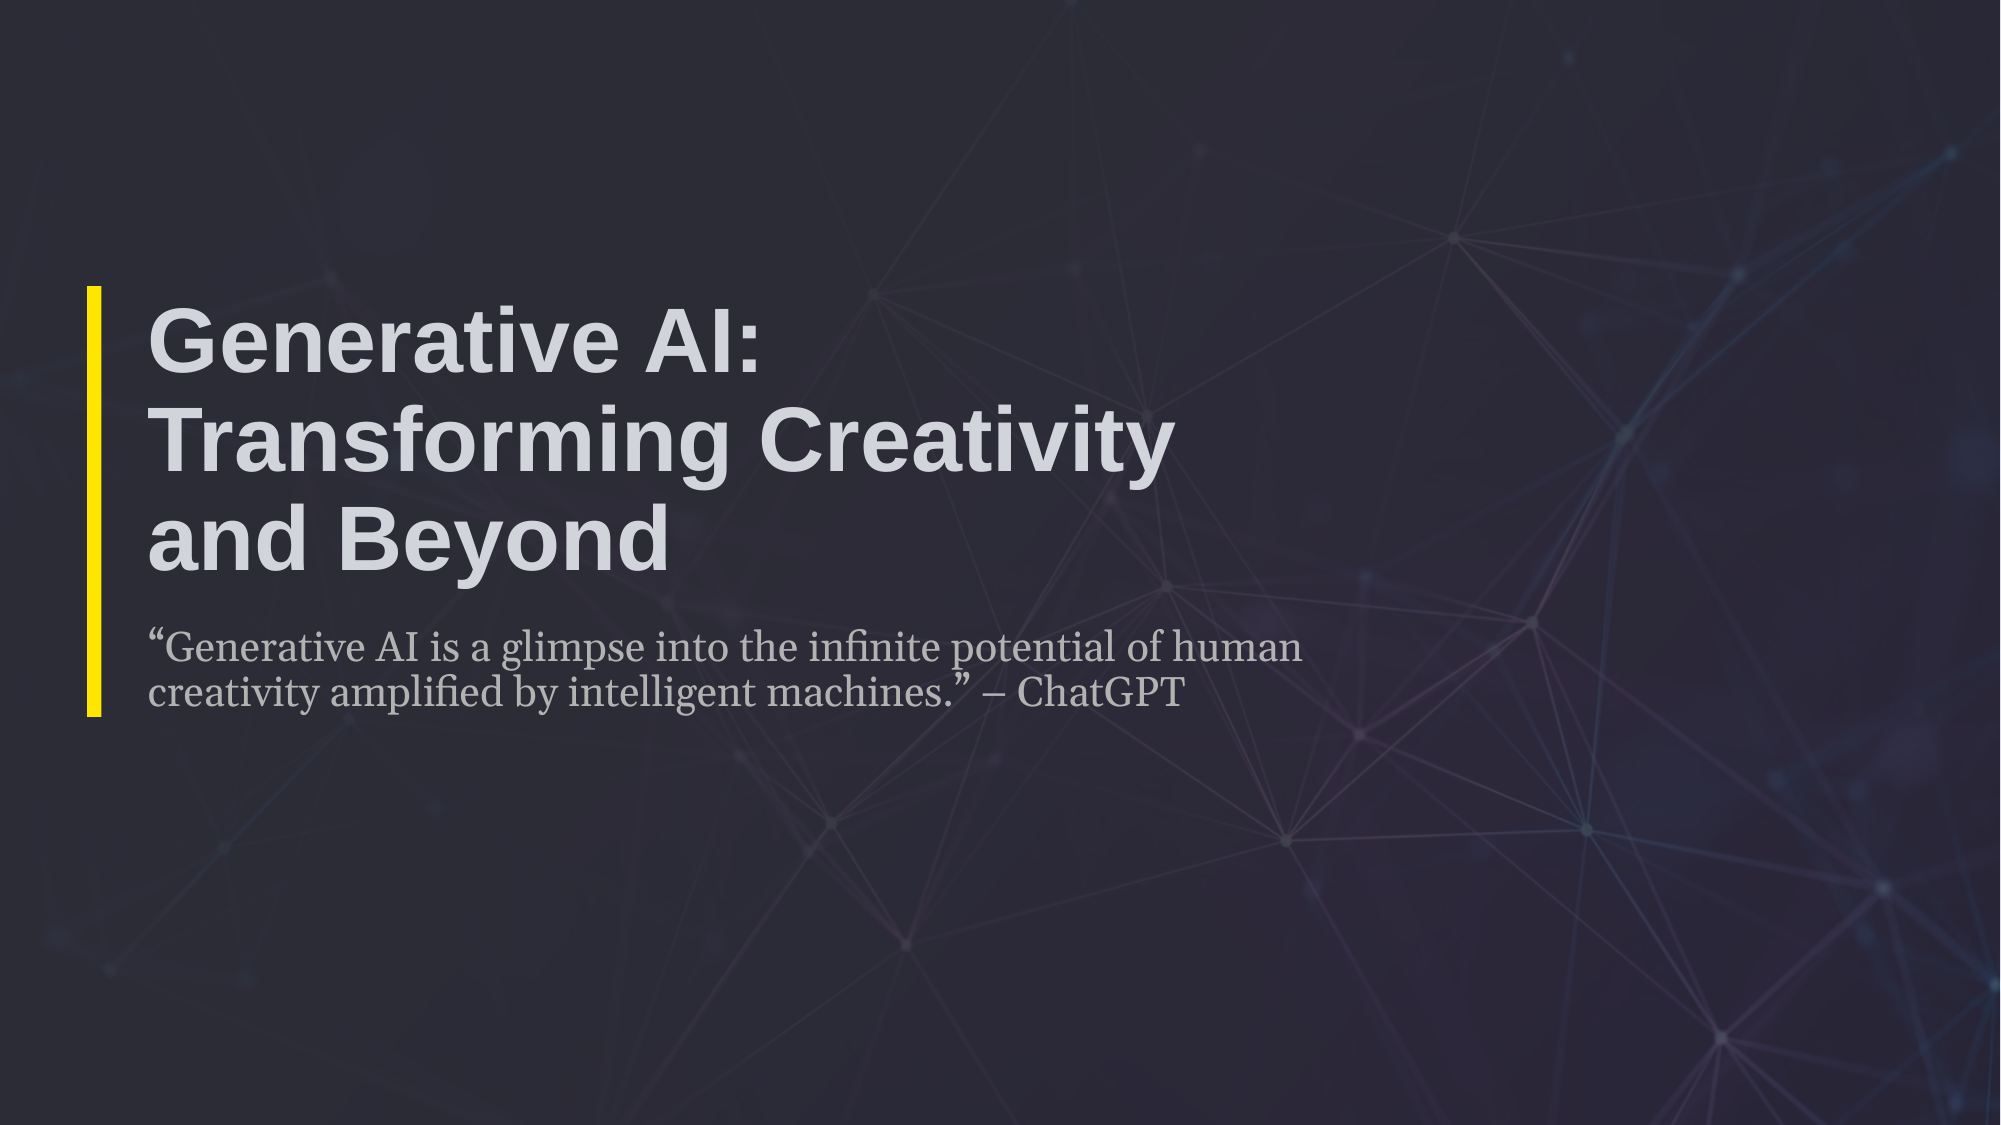

# Generative AI: Transforming Creativity and Beyond
“Generative AI is a glimpse into the infinite potential of human creativity amplified by intelligent machines.” – ChatGPT